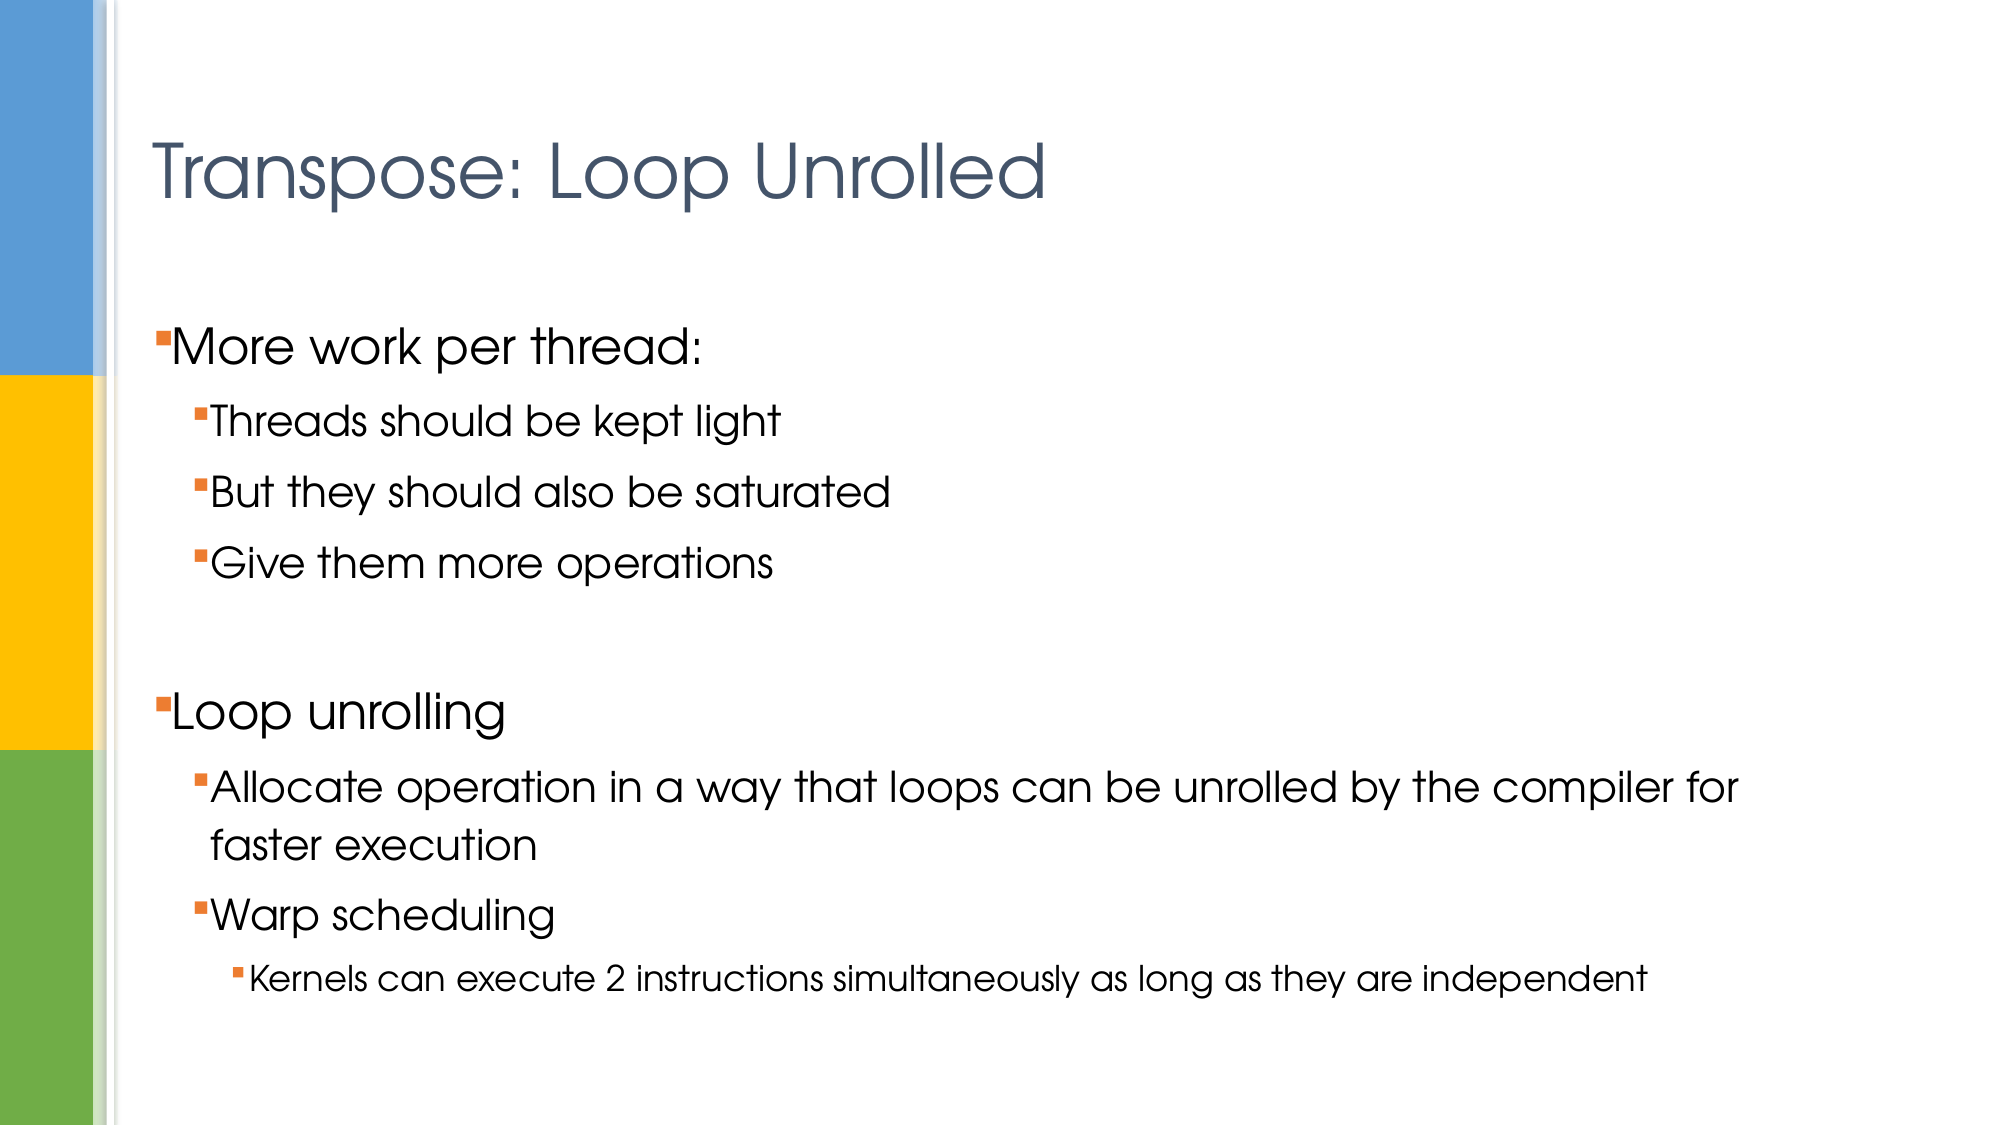

# Transpose: Loop Unrolled
More work per thread:
Threads should be kept light
But they should also be saturated
Give them more operations

Loop unrolling
Allocate operation in a way that loops can be unrolled by the compiler for faster execution
Warp scheduling
Kernels can execute 2 instructions simultaneously as long as they are independent